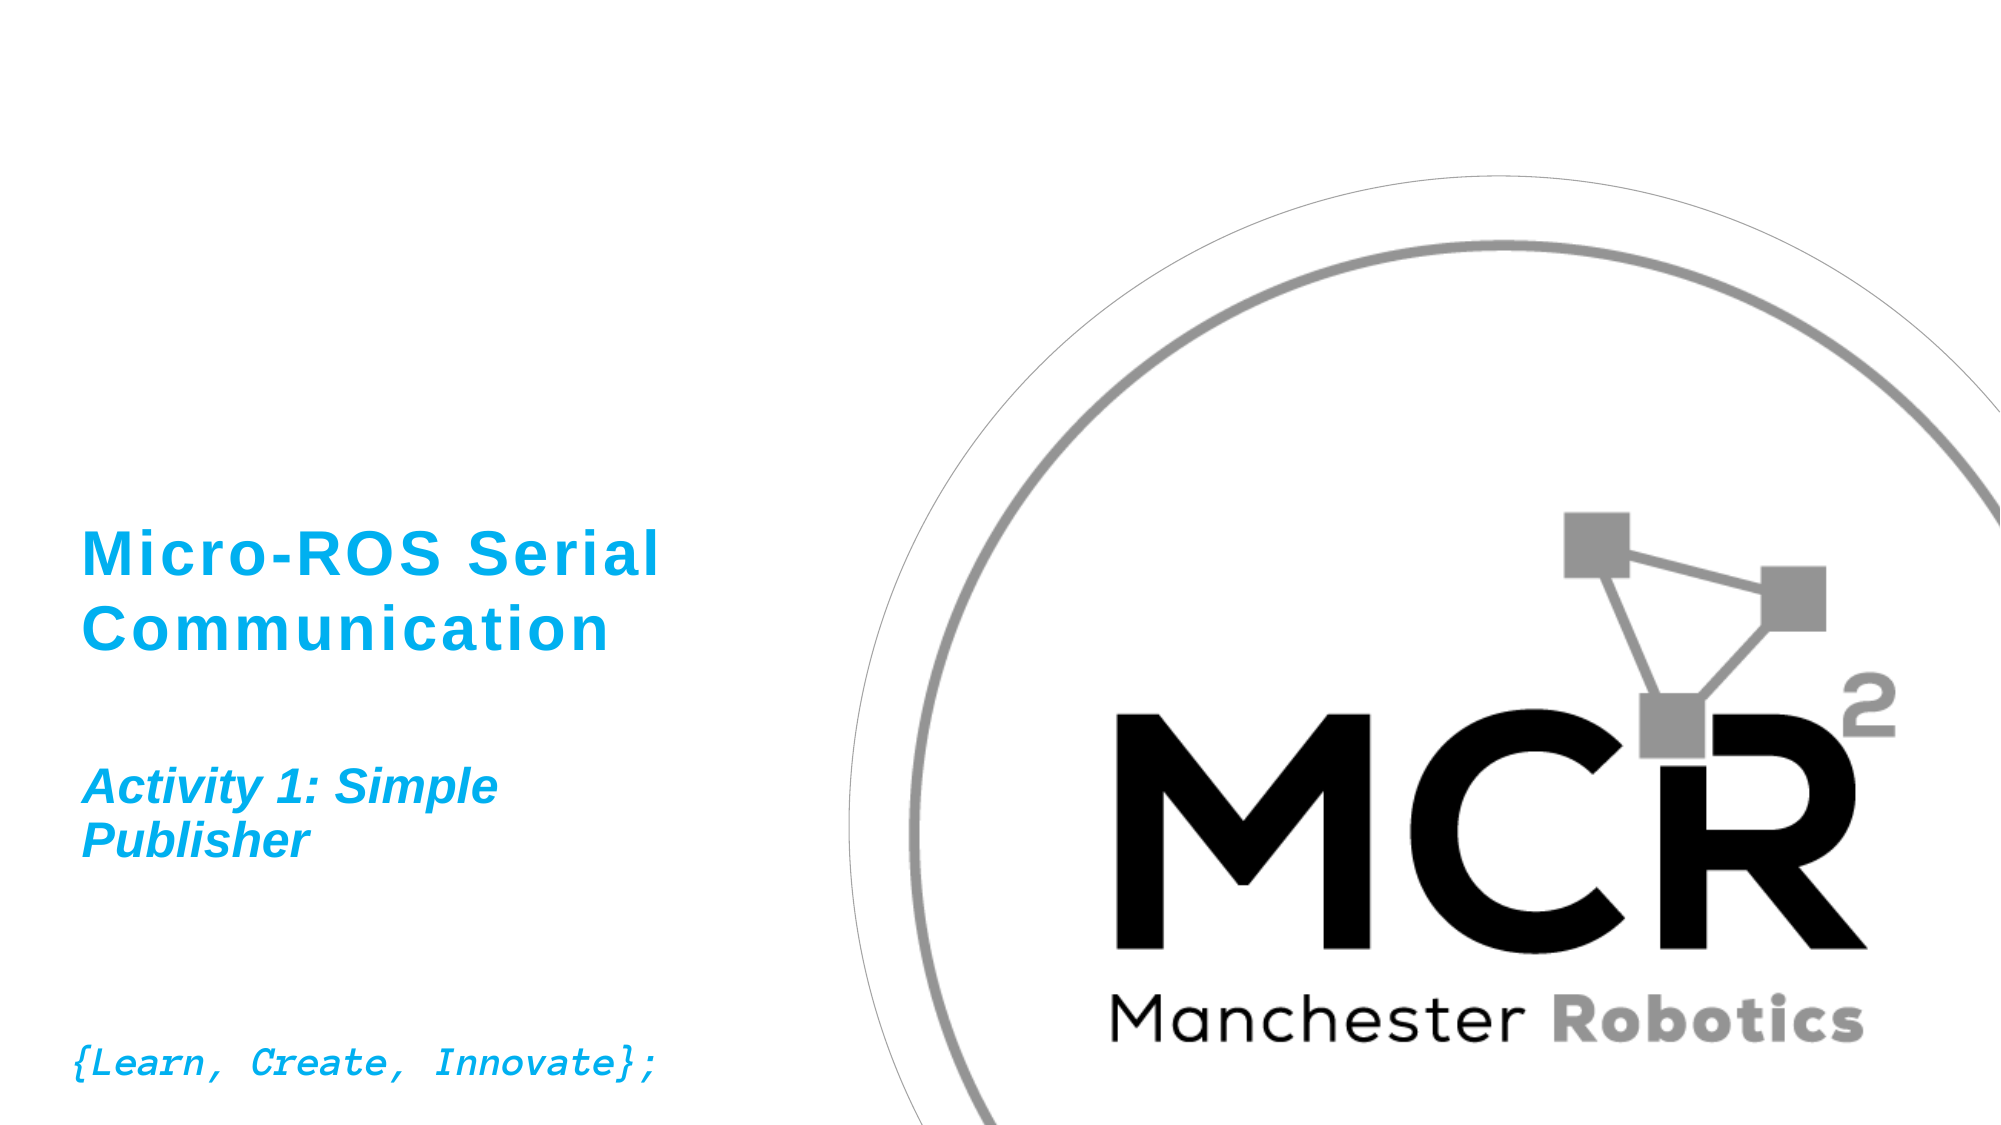

# Micro-ROS Serial Communication
Activity 1: Simple Publisher